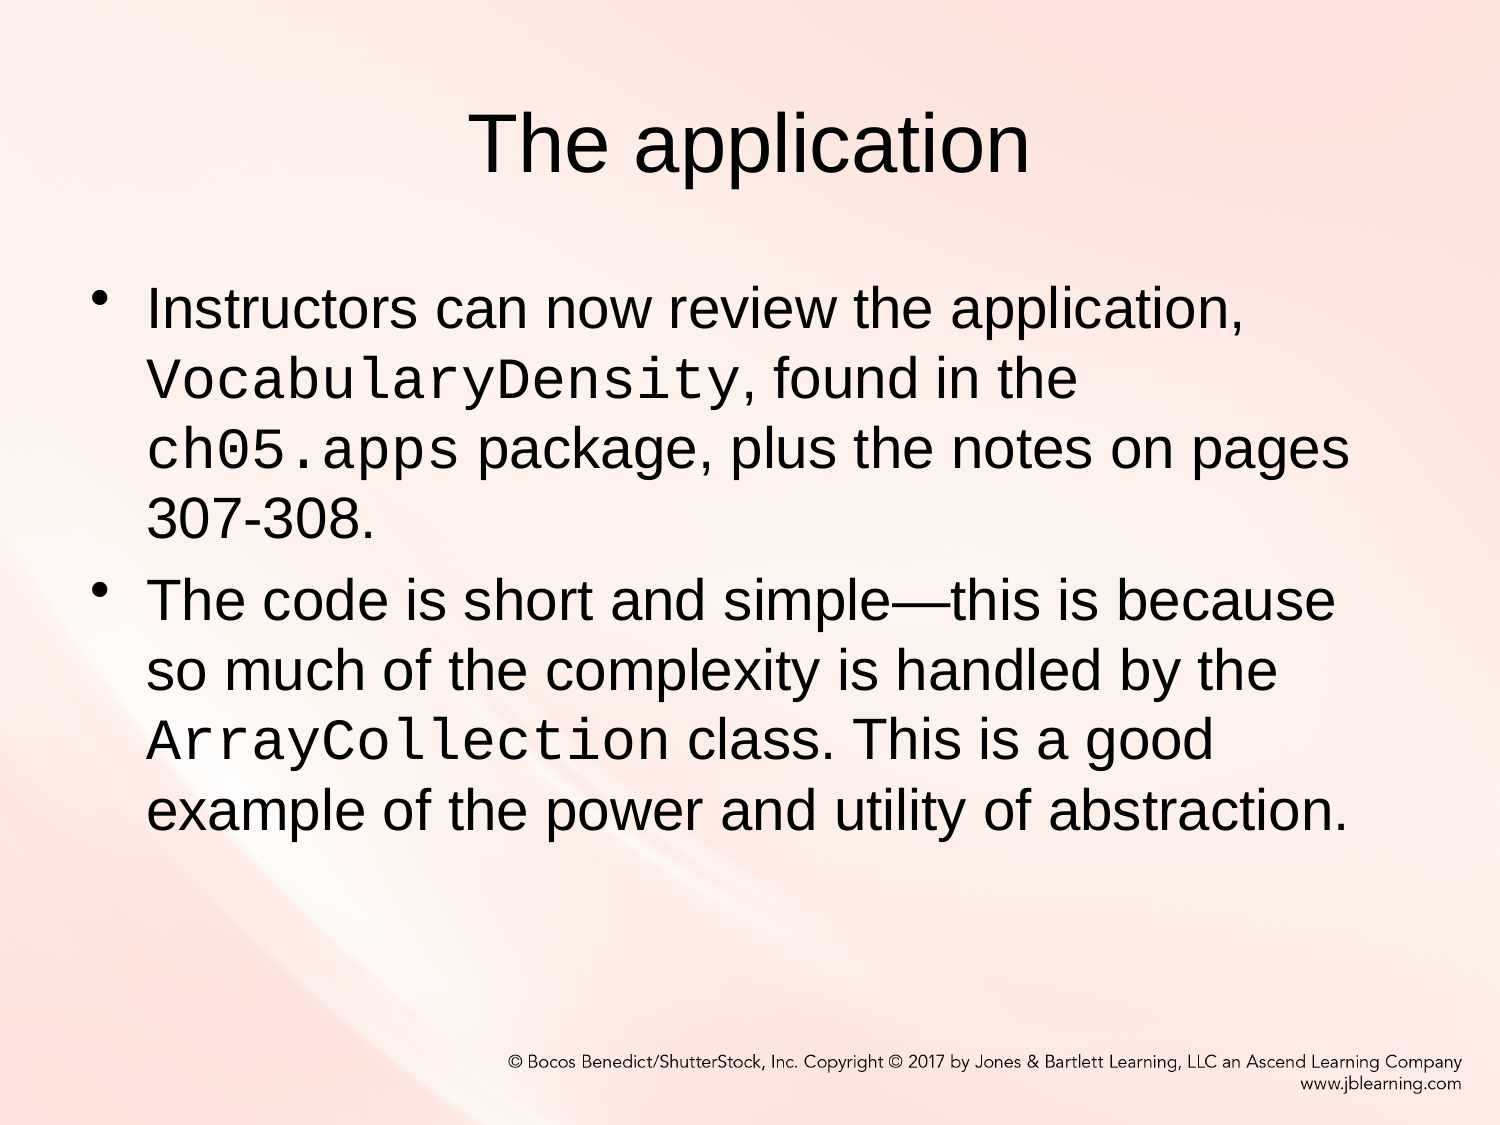

# The application
Instructors can now review the application, VocabularyDensity, found in the ch05.apps package, plus the notes on pages 307-308.
The code is short and simple—this is because so much of the complexity is handled by the ArrayCollection class. This is a good example of the power and utility of abstraction.